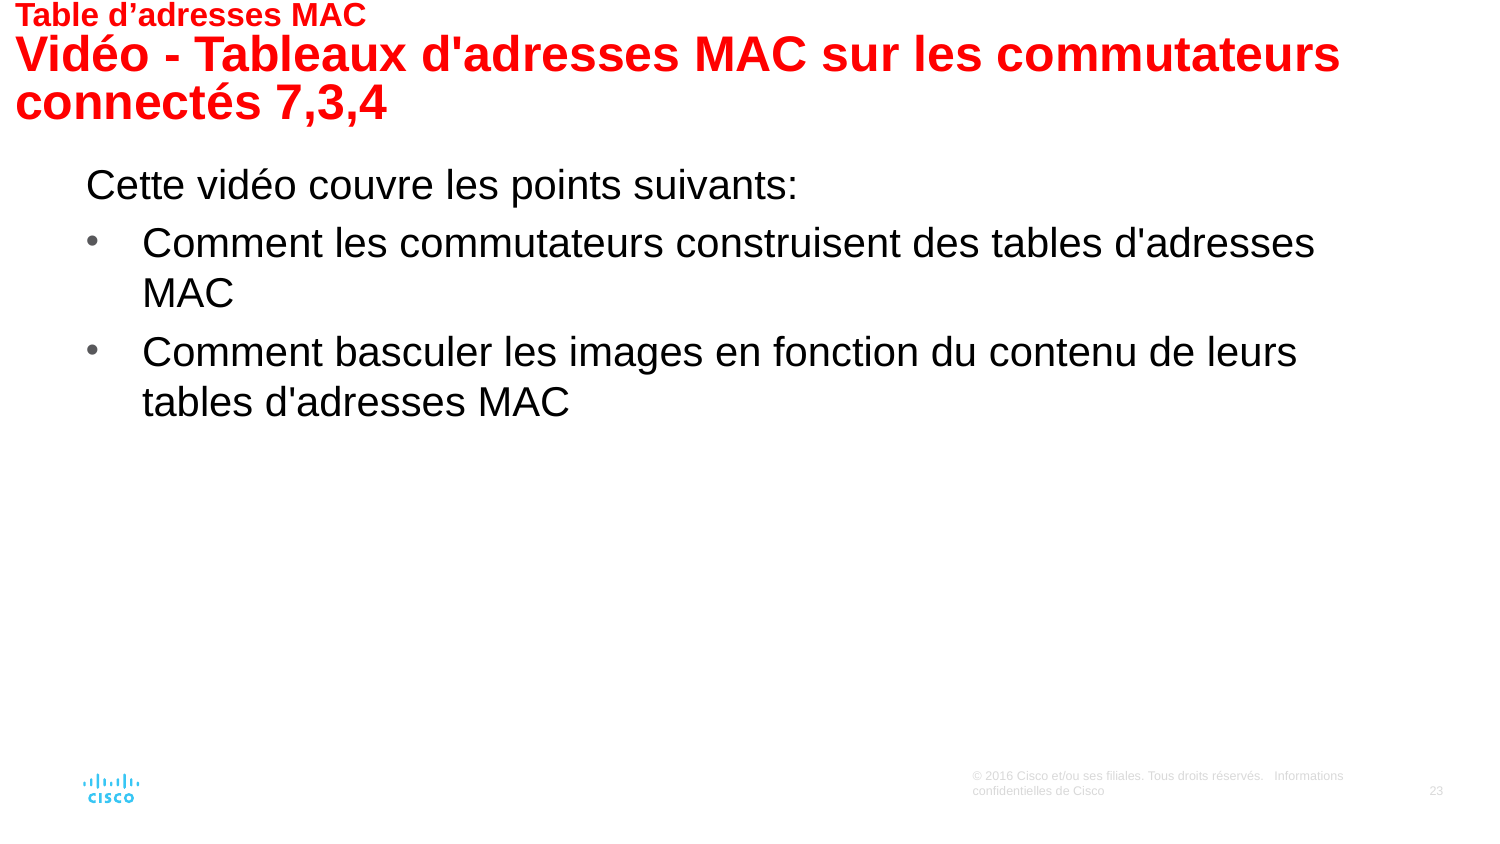

# Table d’adresses MAC Vidéo - Tableaux d'adresses MAC sur les commutateurs connectés 7,3,4
Cette vidéo couvre les points suivants:
Comment les commutateurs construisent des tables d'adresses MAC
Comment basculer les images en fonction du contenu de leurs tables d'adresses MAC